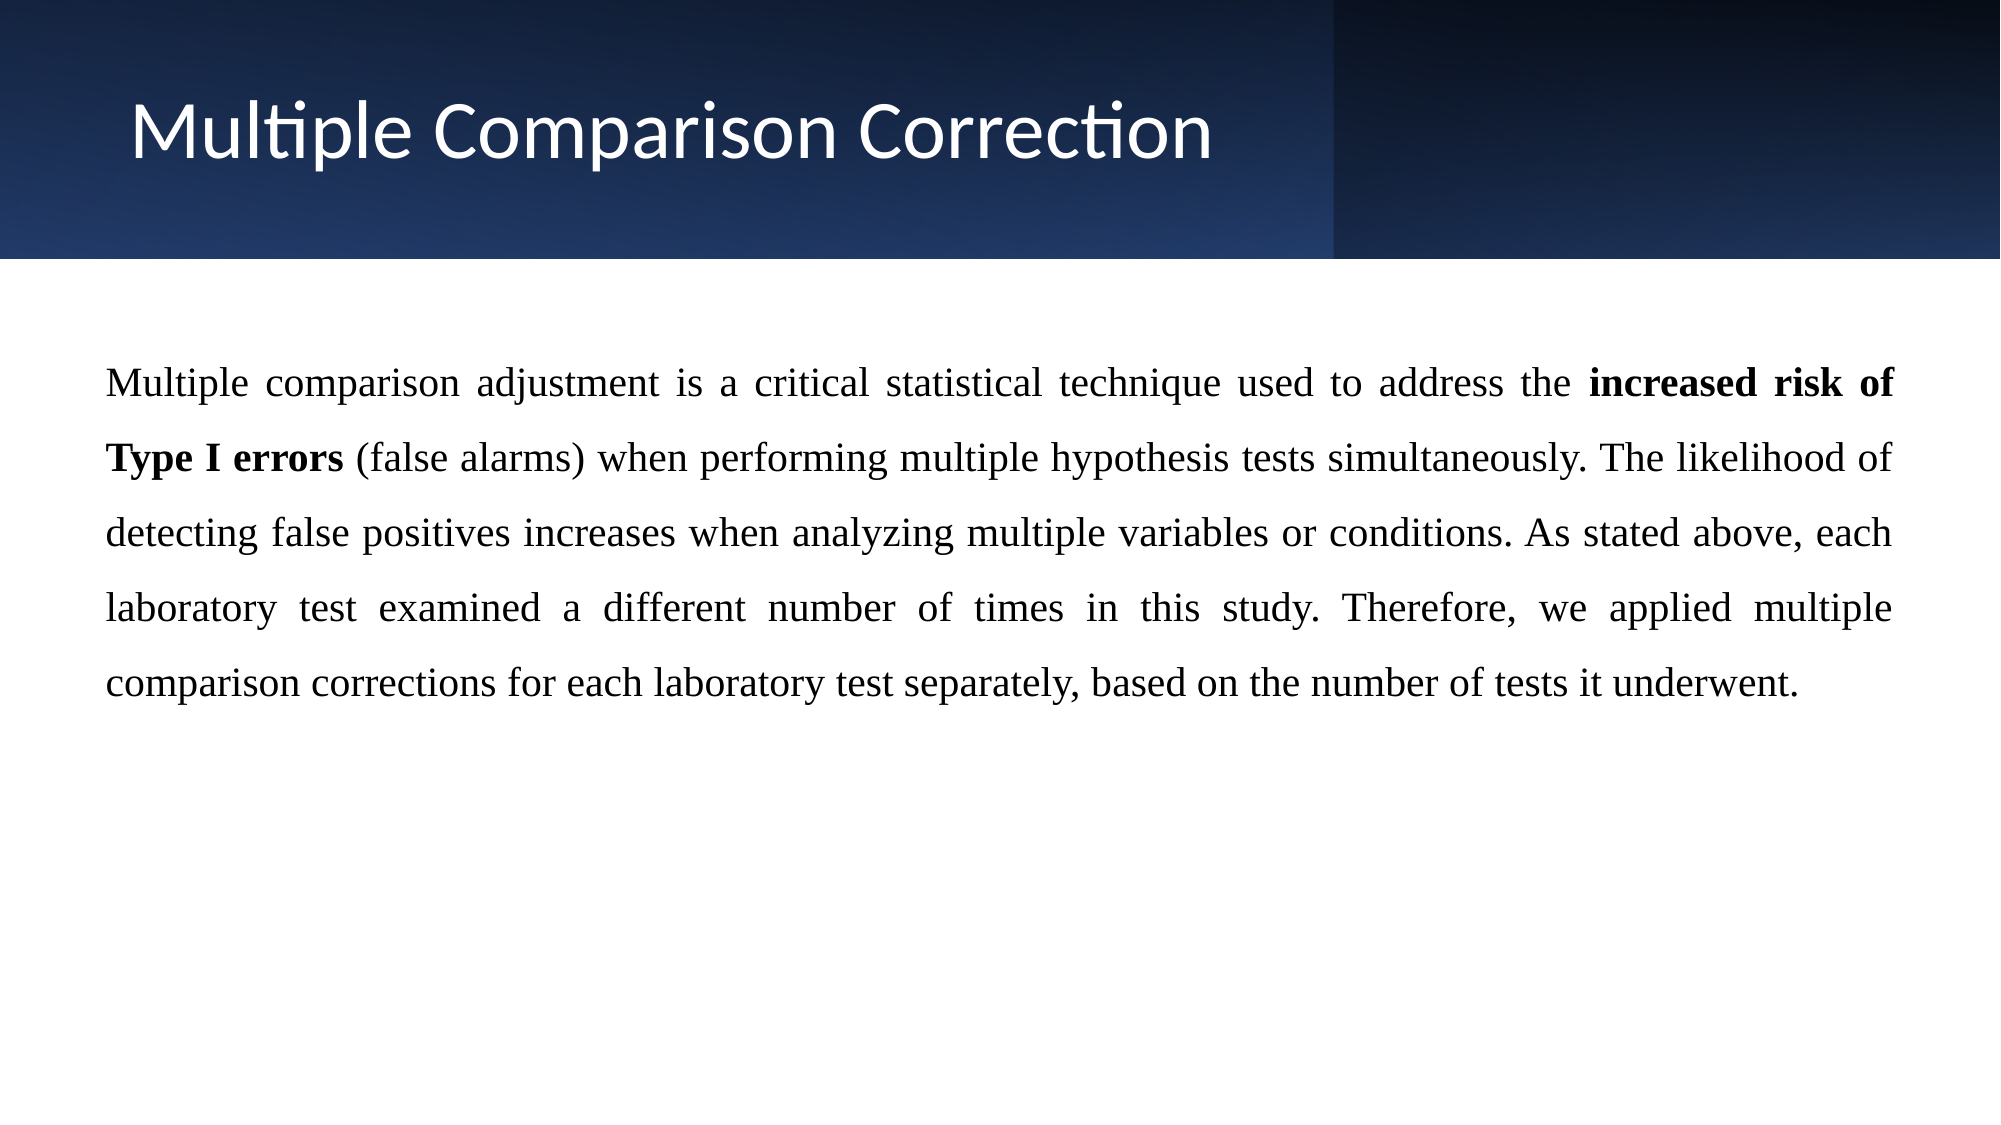

# Multiple Comparison Correction
Multiple comparison adjustment is a critical statistical technique used to address the increased risk of Type I errors (false alarms) when performing multiple hypothesis tests simultaneously. The likelihood of detecting false positives increases when analyzing multiple variables or conditions. As stated above, each laboratory test examined a different number of times in this study. Therefore, we applied multiple comparison corrections for each laboratory test separately, based on the number of tests it underwent.